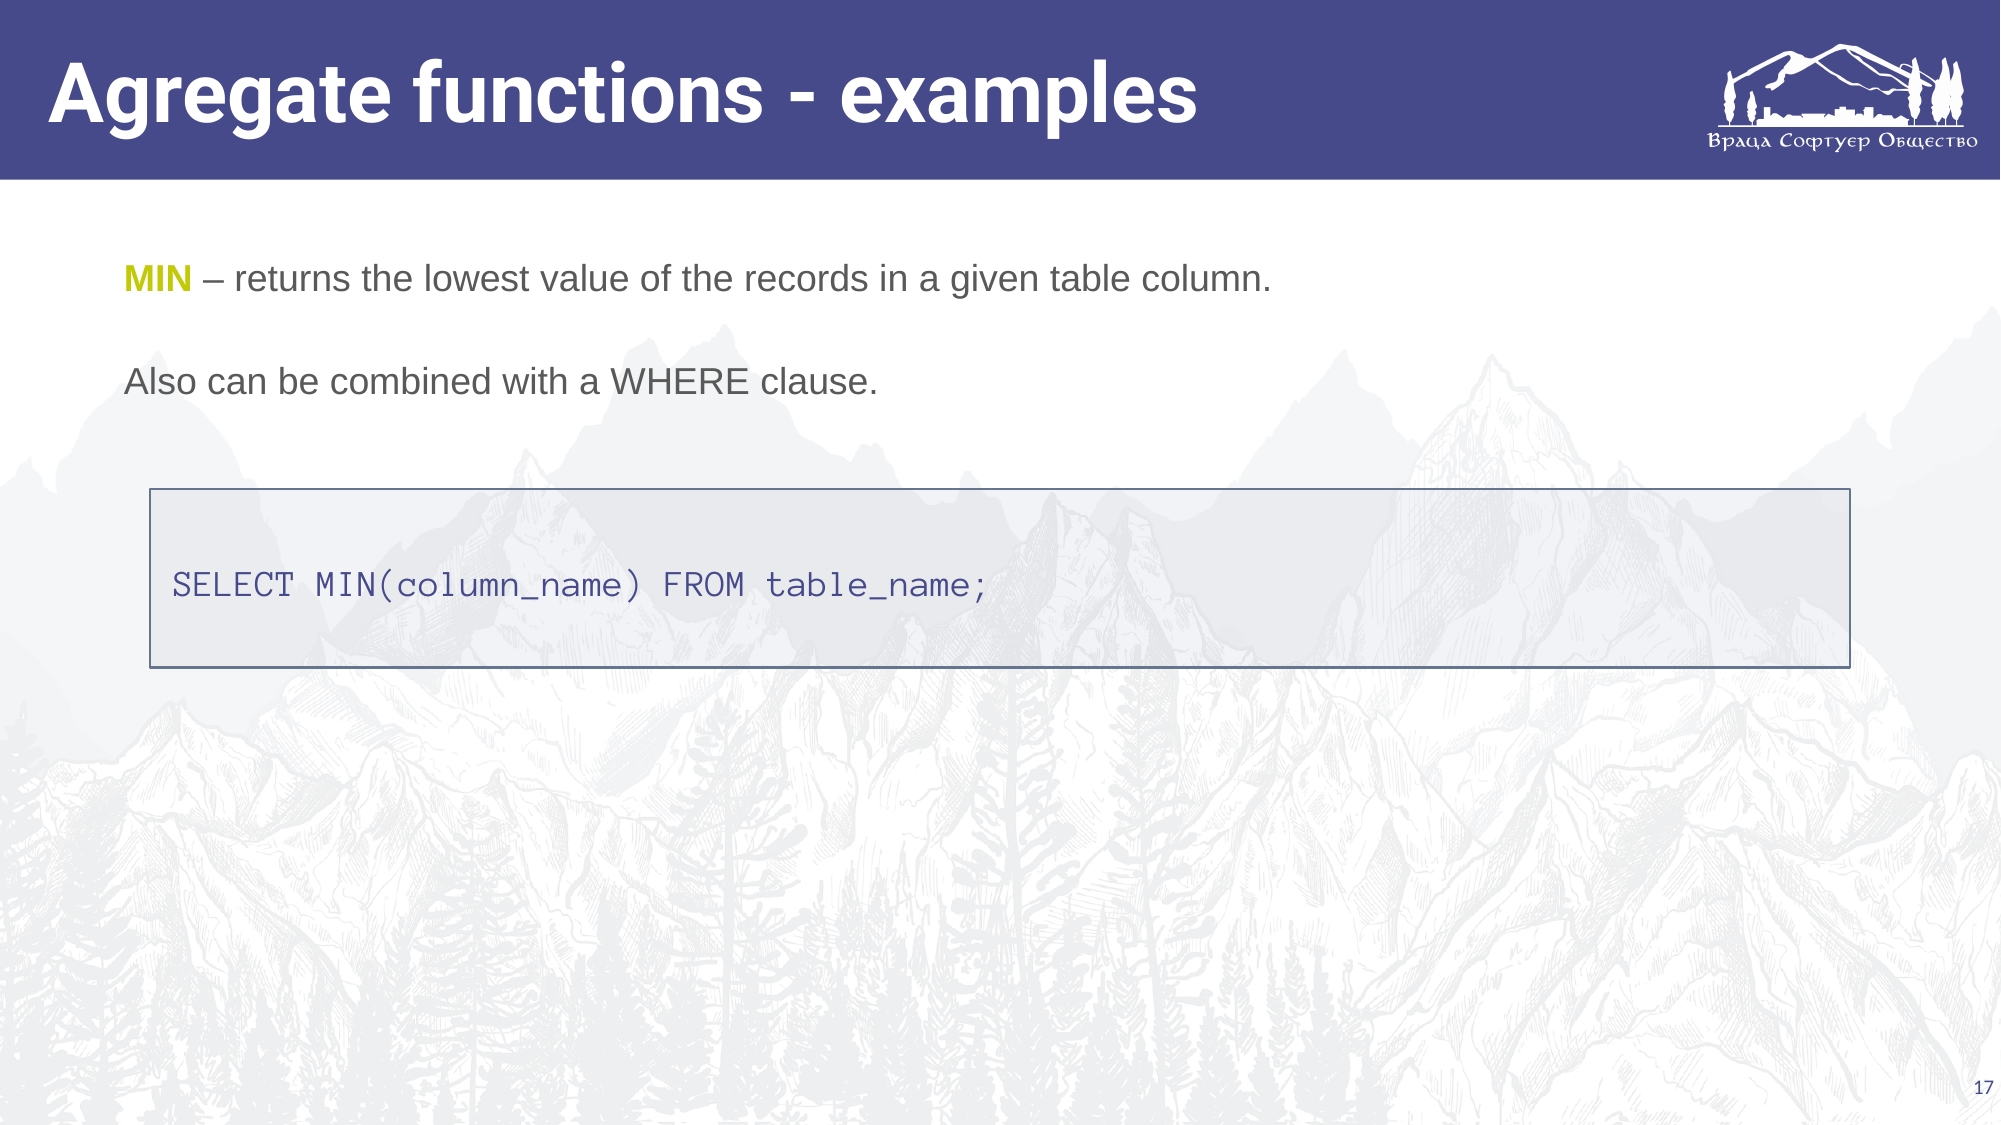

# Agregate functions - examples

MIN – returns the lowest value of the records in a given table column.

Also can be combined with a WHERE clause.

SELECT MIN(column_name) FROM table_name;

17